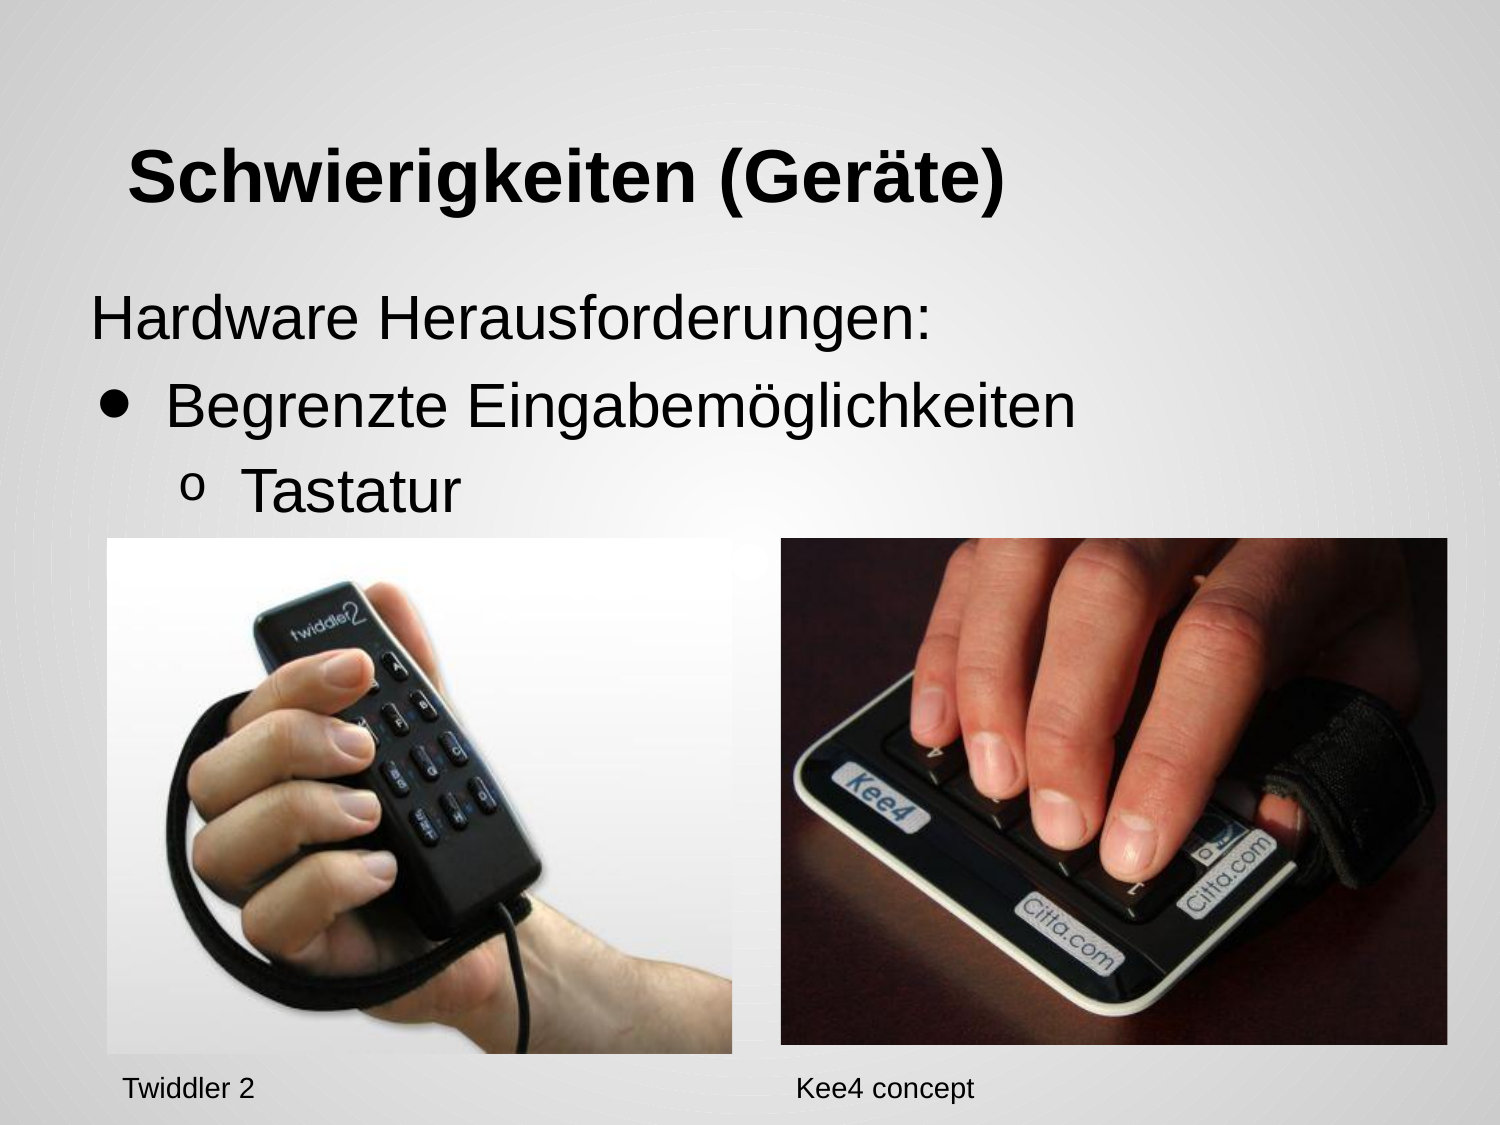

# Schwierigkeiten (Geräte)
Hardware Herausforderungen:
Begrenzte Eingabemöglichkeiten
Tastatur

Twiddler 2
Kee4 concept